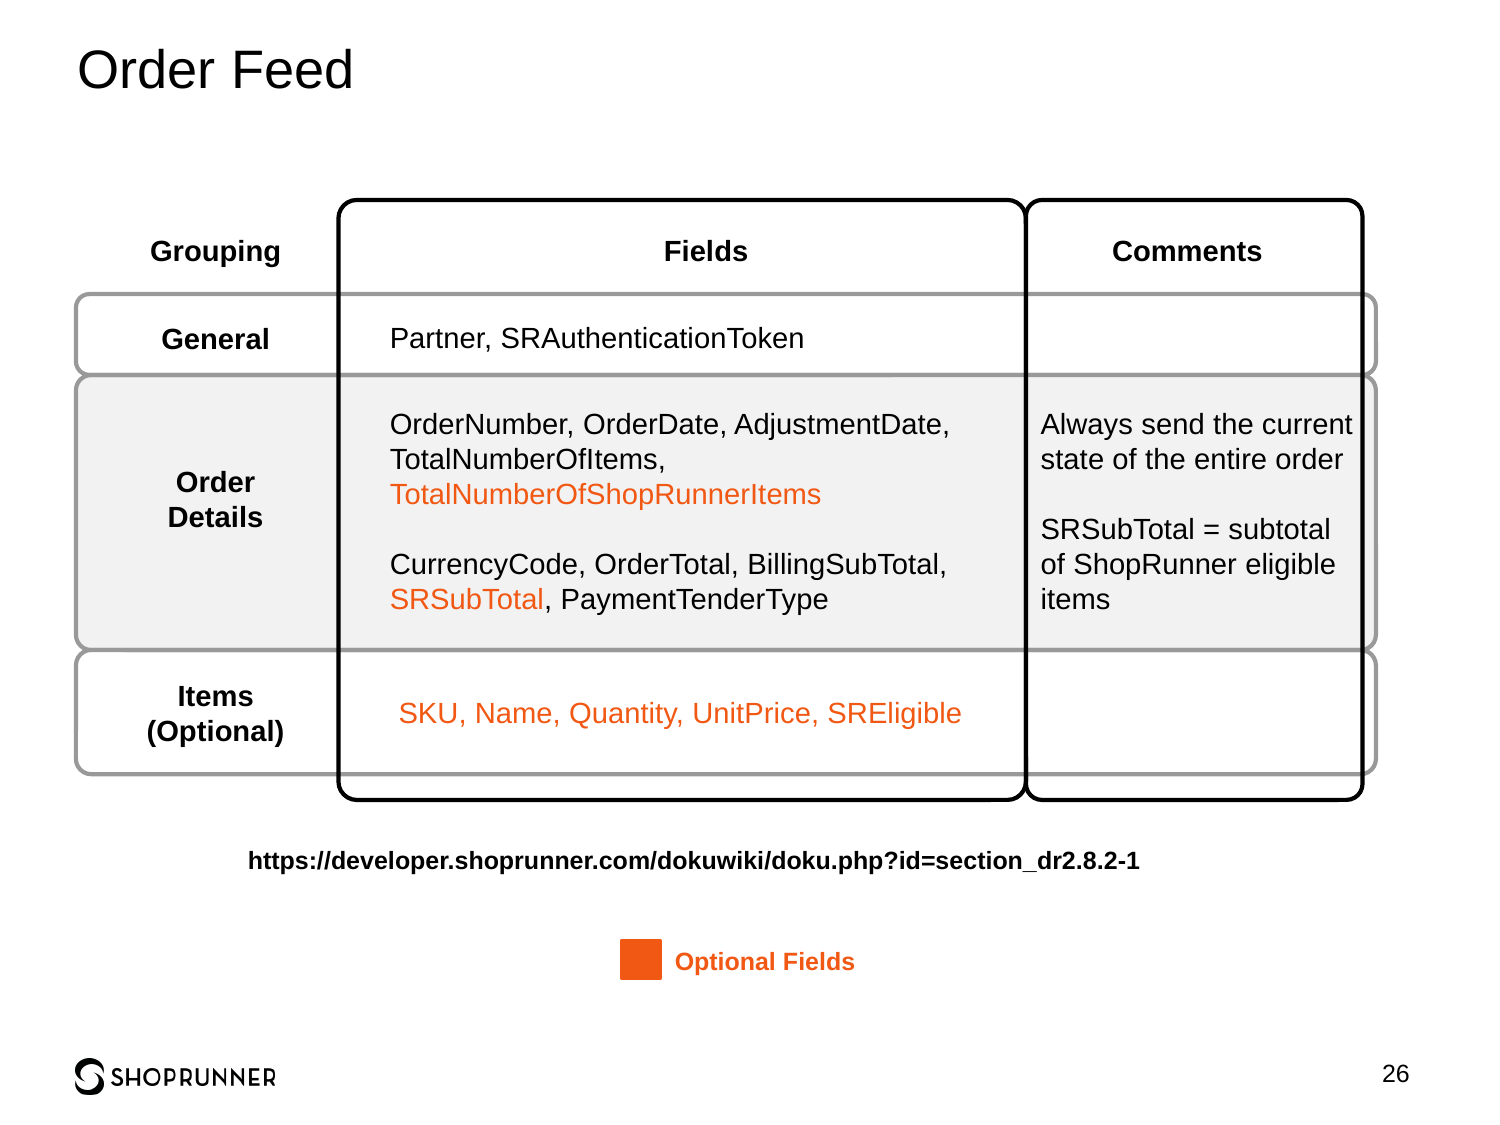

Order Feed
Grouping
Fields
Comments

General

Partner, SRAuthenticationToken

Order
Details
OrderNumber, OrderDate, AdjustmentDate, TotalNumberOfItems, TotalNumberOfShopRunnerItems

CurrencyCode, OrderTotal, BillingSubTotal, SRSubTotal, PaymentTenderType
Always send the current state of the entire order

SRSubTotal = subtotal of ShopRunner eligible items

Items
(Optional)

SKU, Name, Quantity, UnitPrice, SREligible
https://developer.shoprunner.com/dokuwiki/doku.php?id=section_dr2.8.2-1
Optional Fields

26